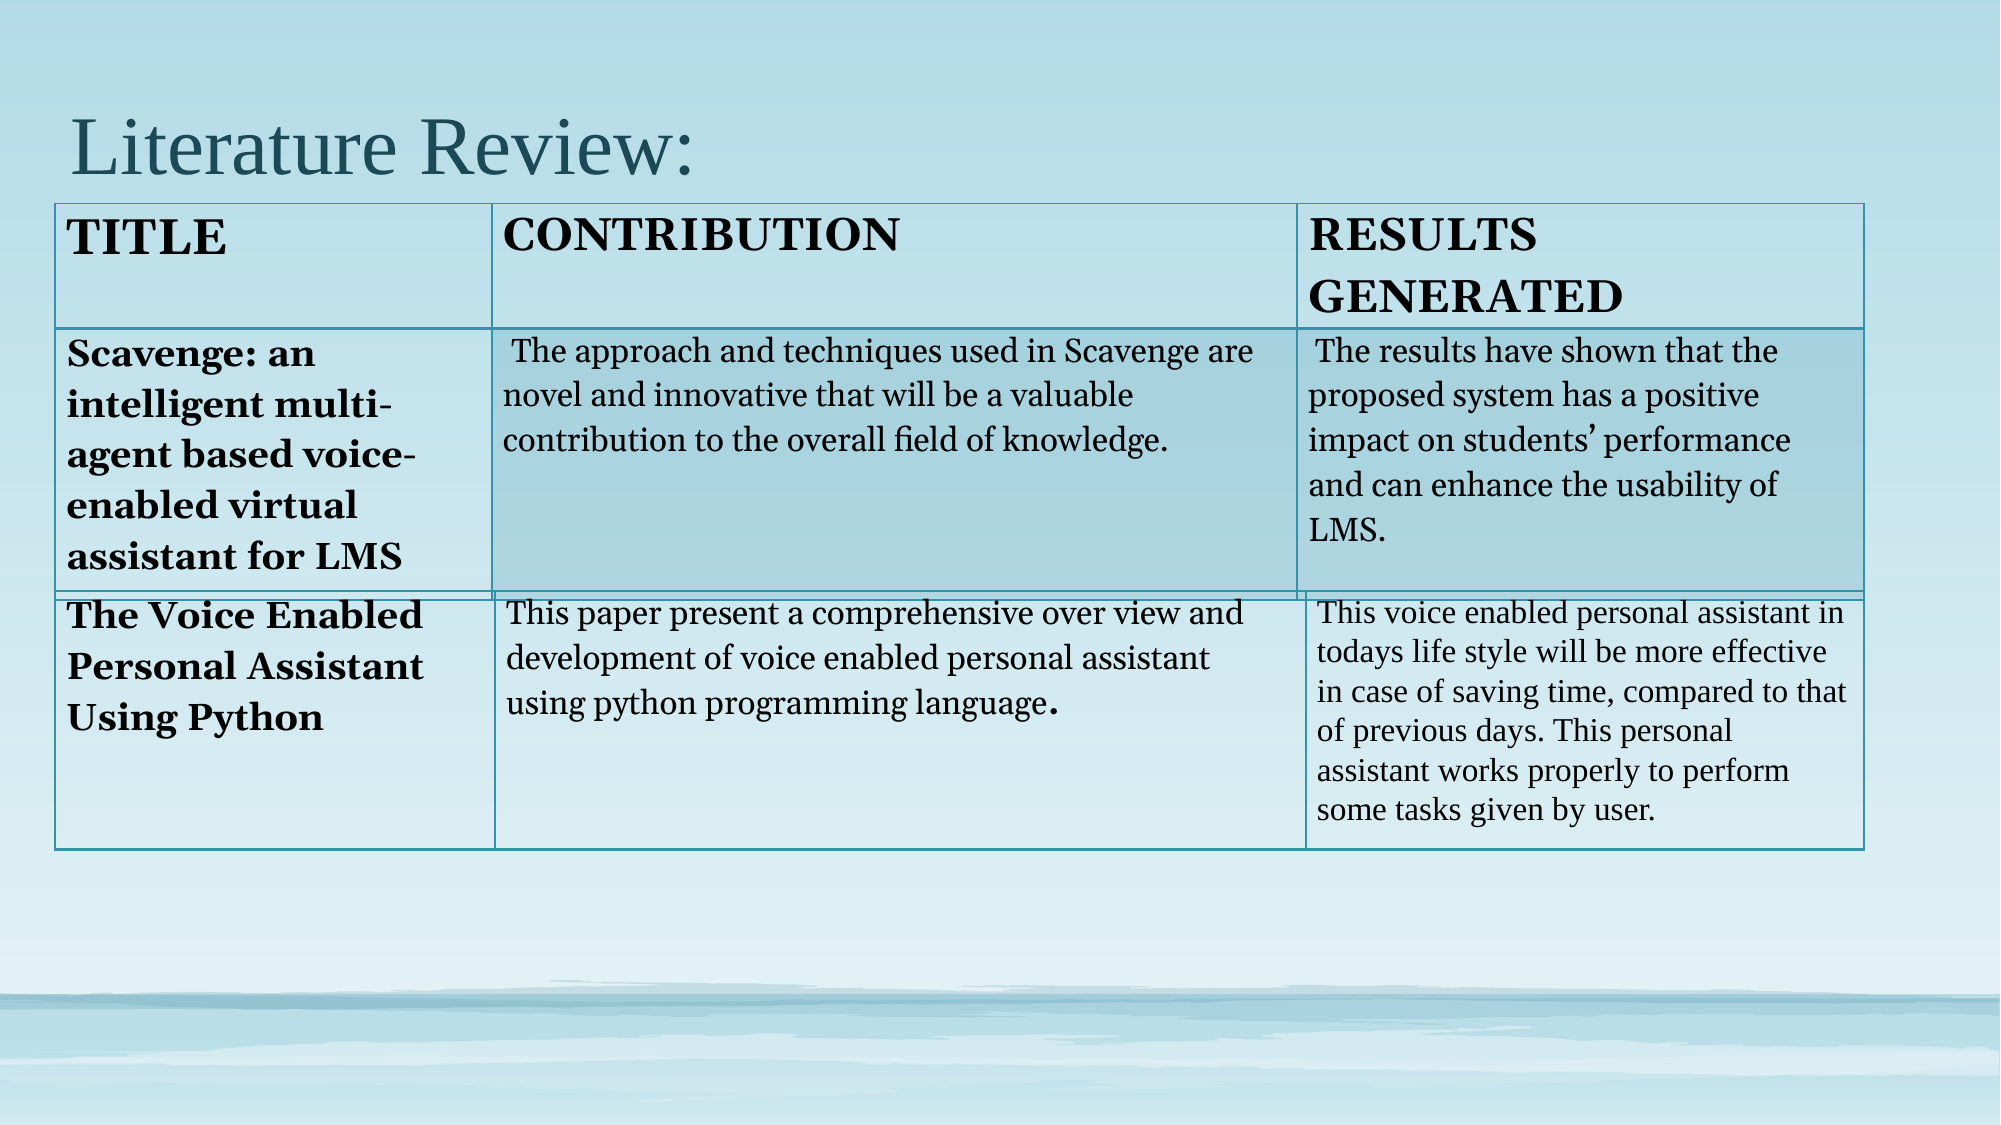

# Literature Review:
| TITLE | CONTRIBUTION | RESULTS GENERATED |
| --- | --- | --- |
| Scavenge: an intelligent multi-agent based voice-enabled virtual assistant for LMS | The approach and techniques used in Scavenge are novel and innovative that will be a valuable contribution to the overall field of knowledge. | The results have shown that the proposed system has a positive impact on students’ performance and can enhance the usability of LMS. |
| The Voice Enabled Personal Assistant Using Python | This paper present a comprehensive over view and development of voice enabled personal assistant using python programming language. | This voice enabled personal assistant in todays life style will be more effective in case of saving time, compared to that of previous days. This personal assistant works properly to perform some tasks given by user. |
| --- | --- | --- |